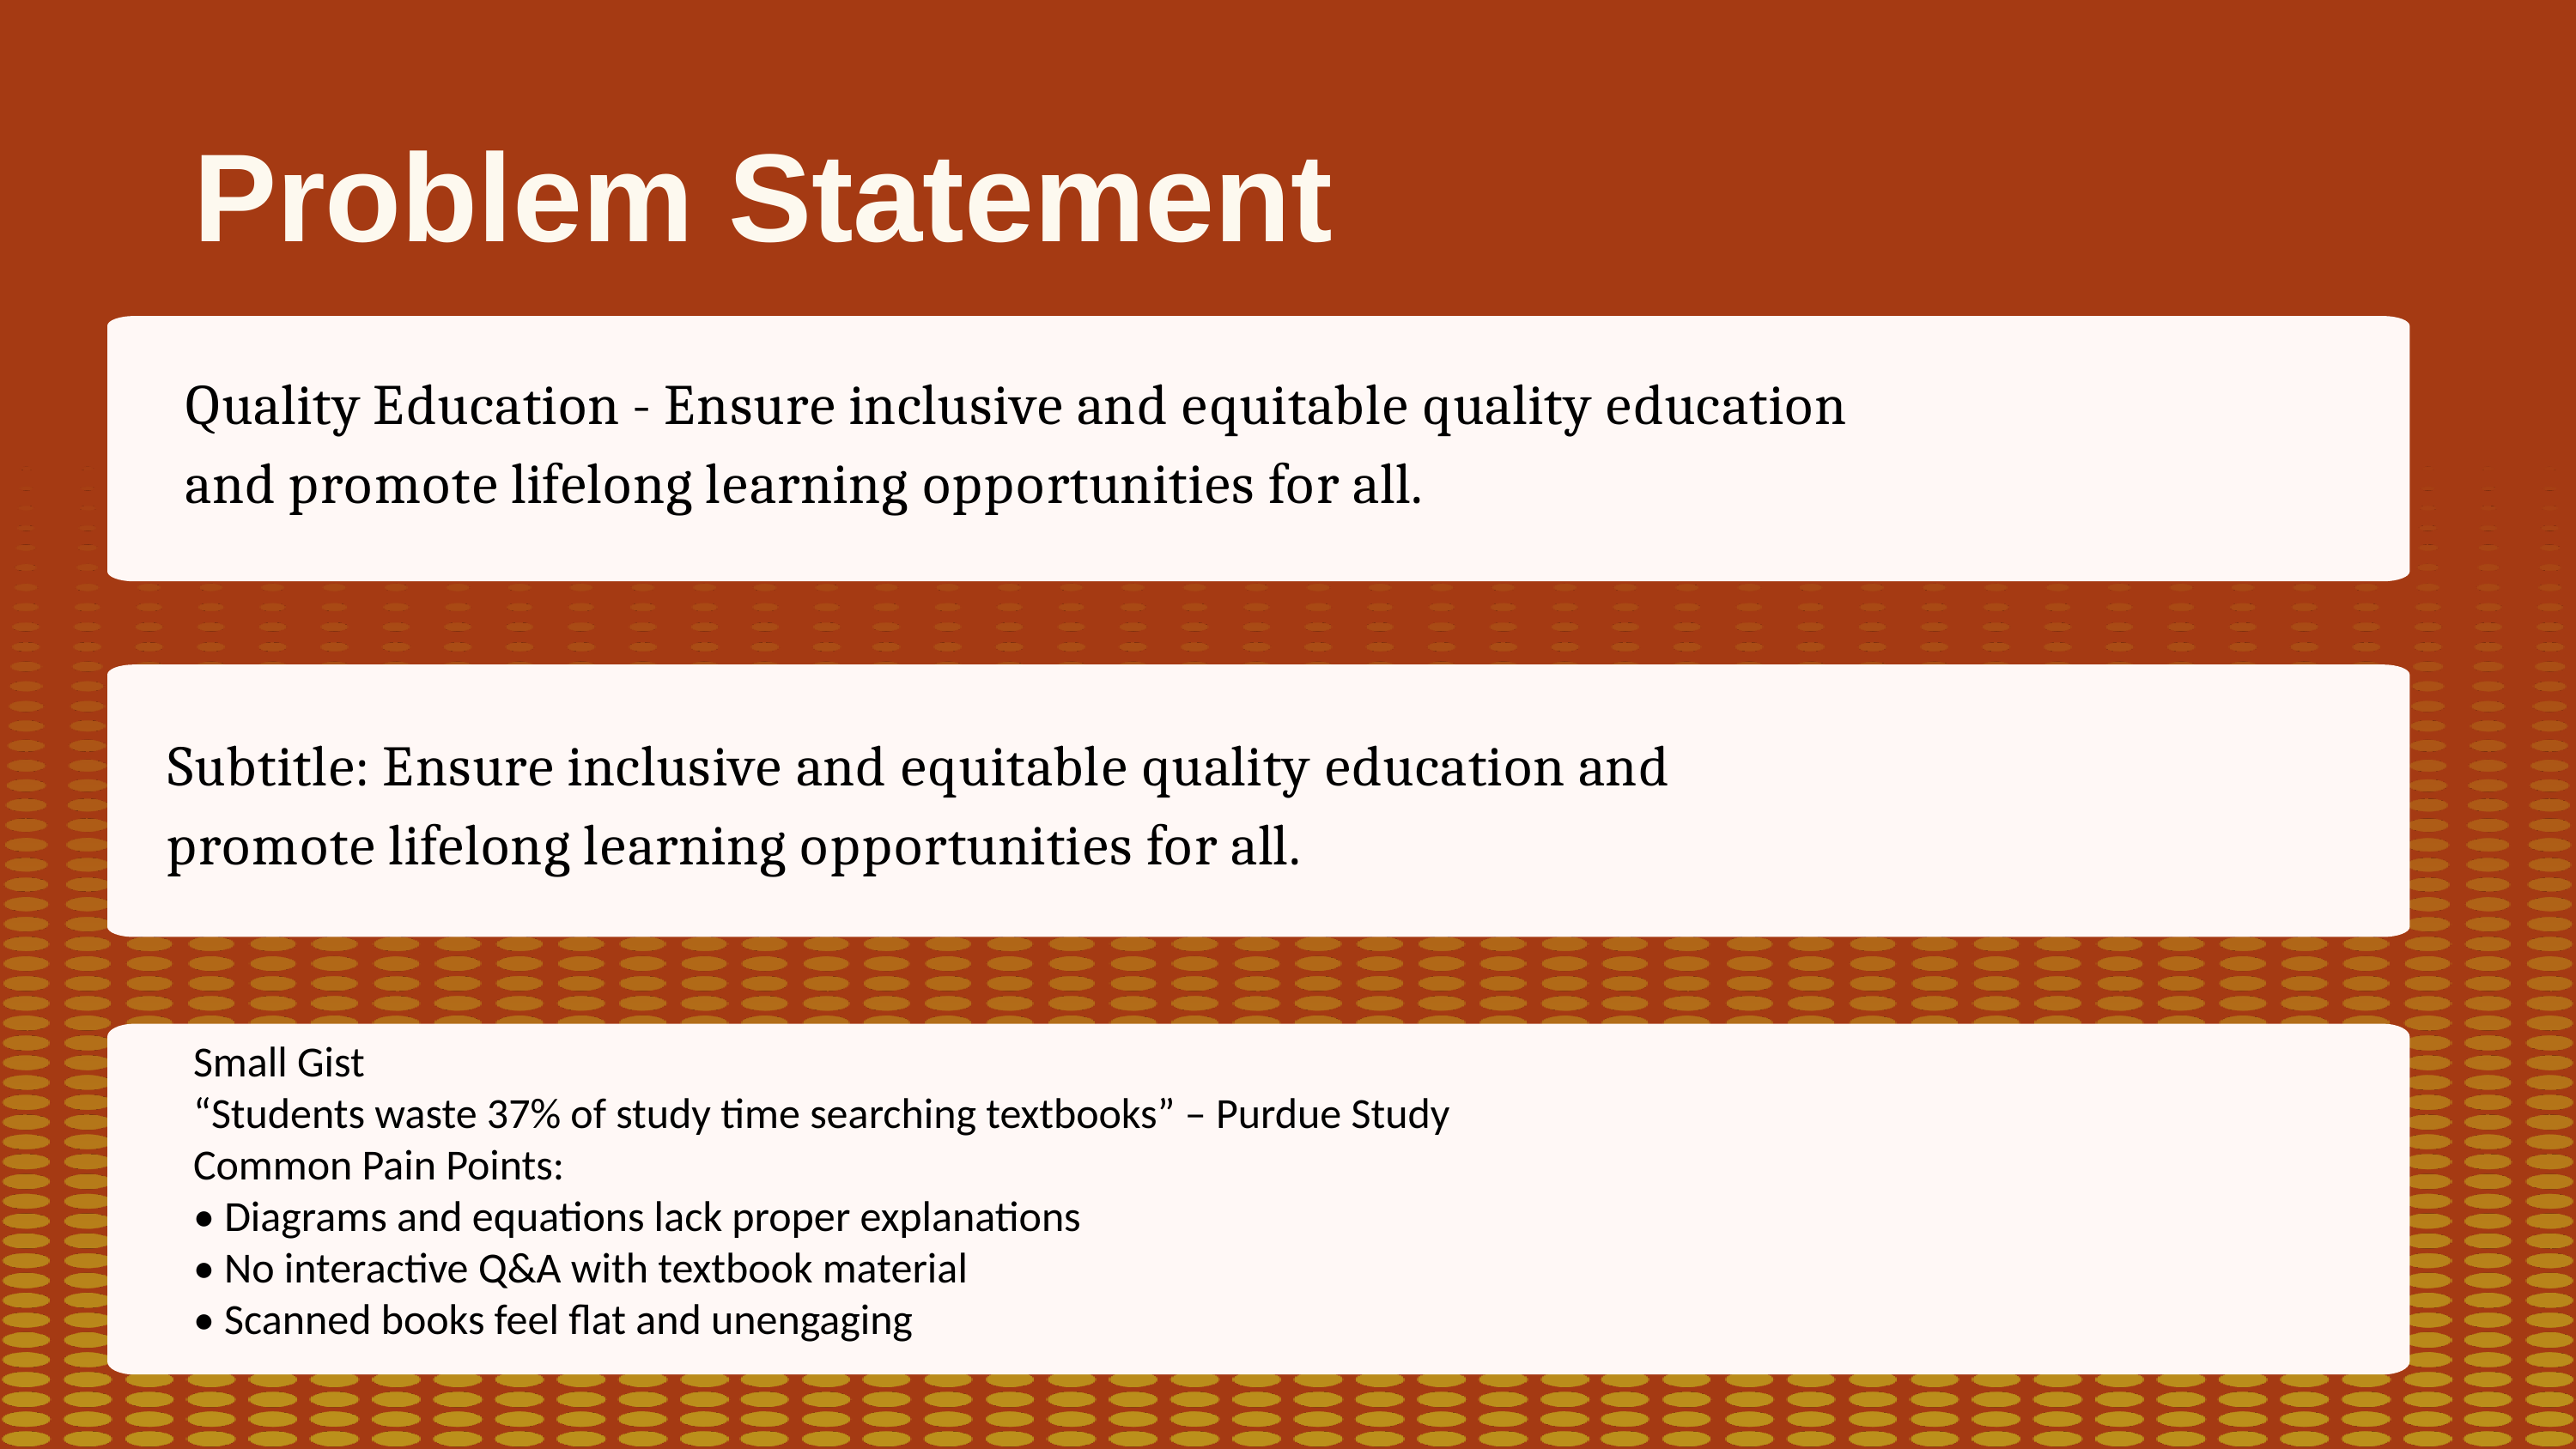

Problem Statement

Quality Education - Ensure inclusive and equitable quality education and promote lifelong learning opportunities for all.

Subtitle: Ensure inclusive and equitable quality education and promote lifelong learning opportunities for all.

Small Gist
“Students waste 37% of study time searching textbooks” – Purdue Study
Common Pain Points:
• Diagrams and equations lack proper explanations
• No interactive Q&A with textbook material
• Scanned books feel flat and unengaging